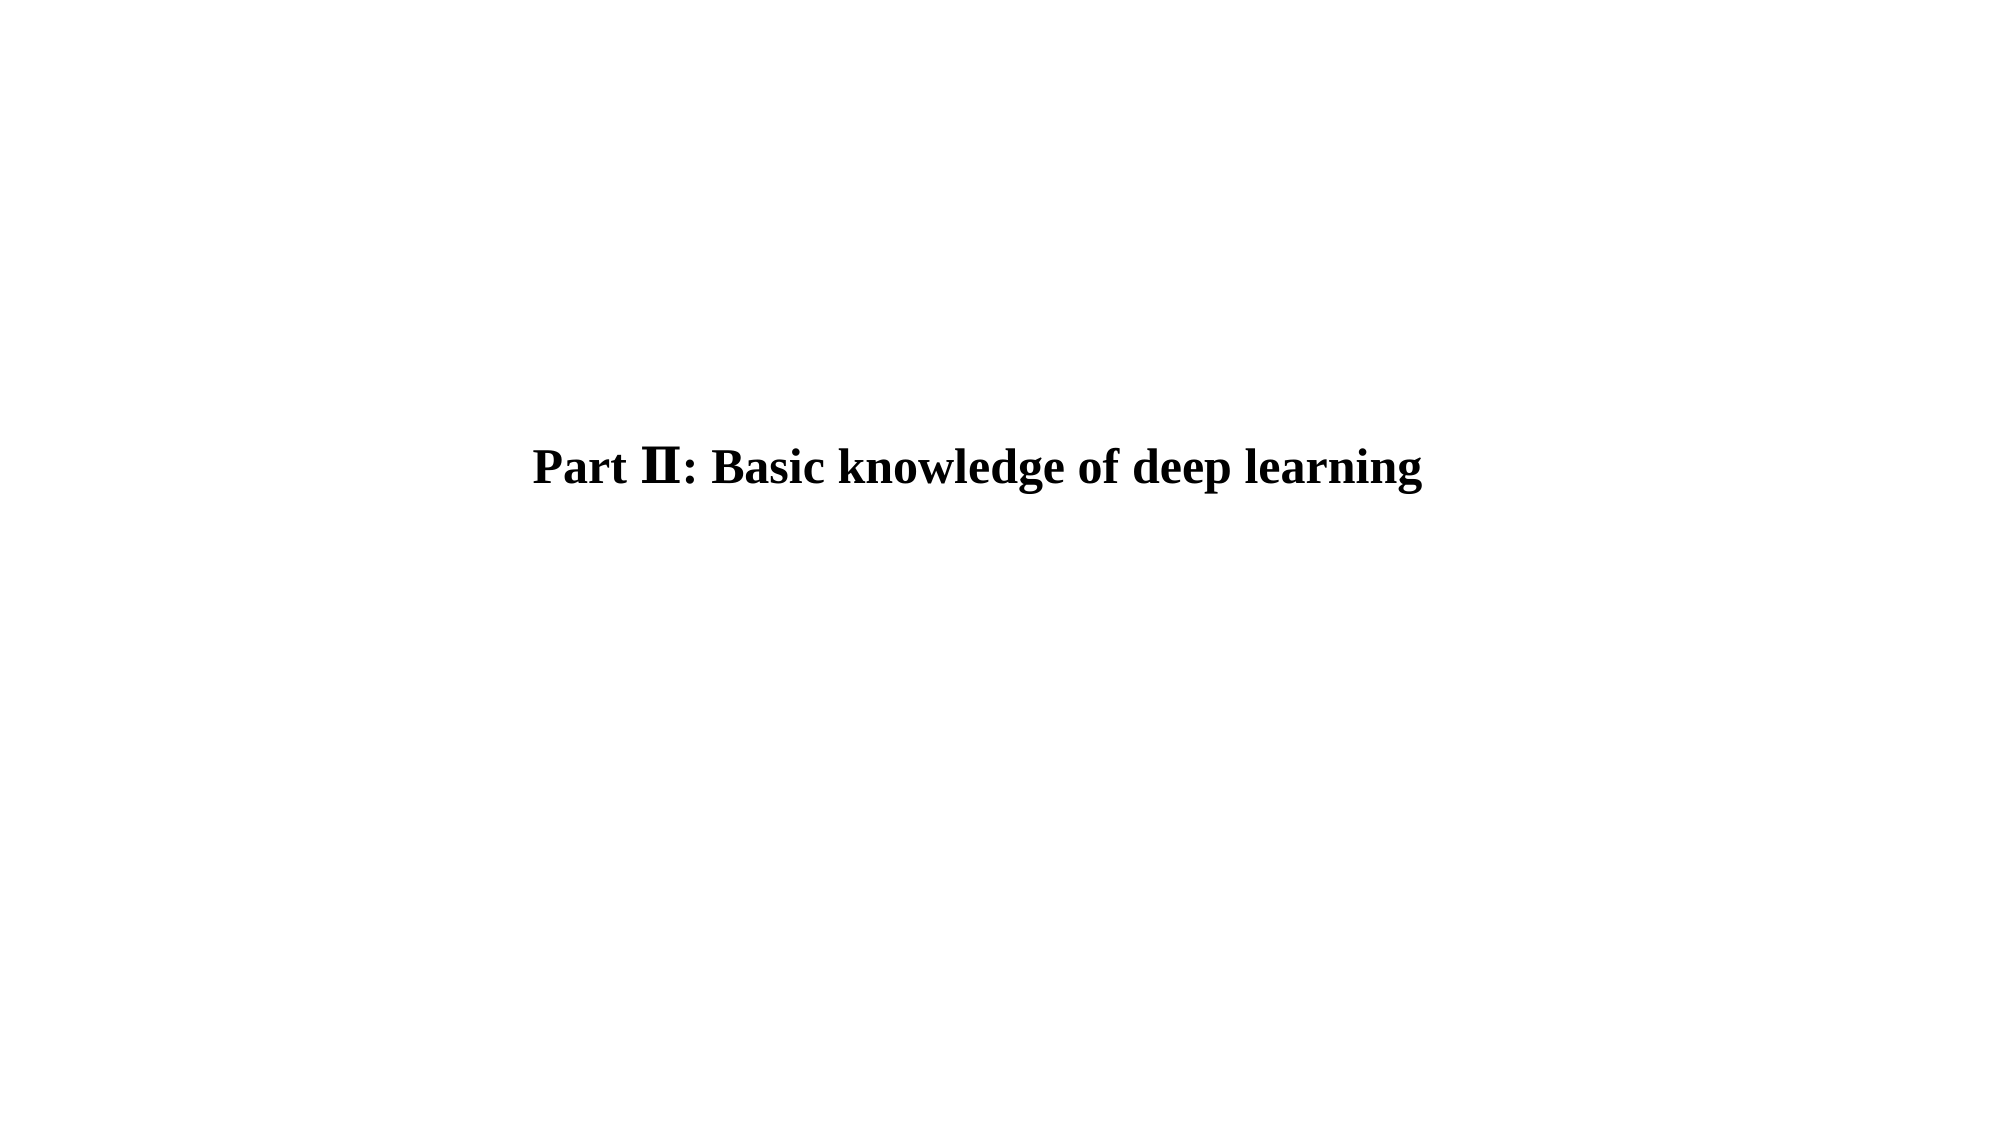

Part Ⅱ: Basic knowledge of deep learning